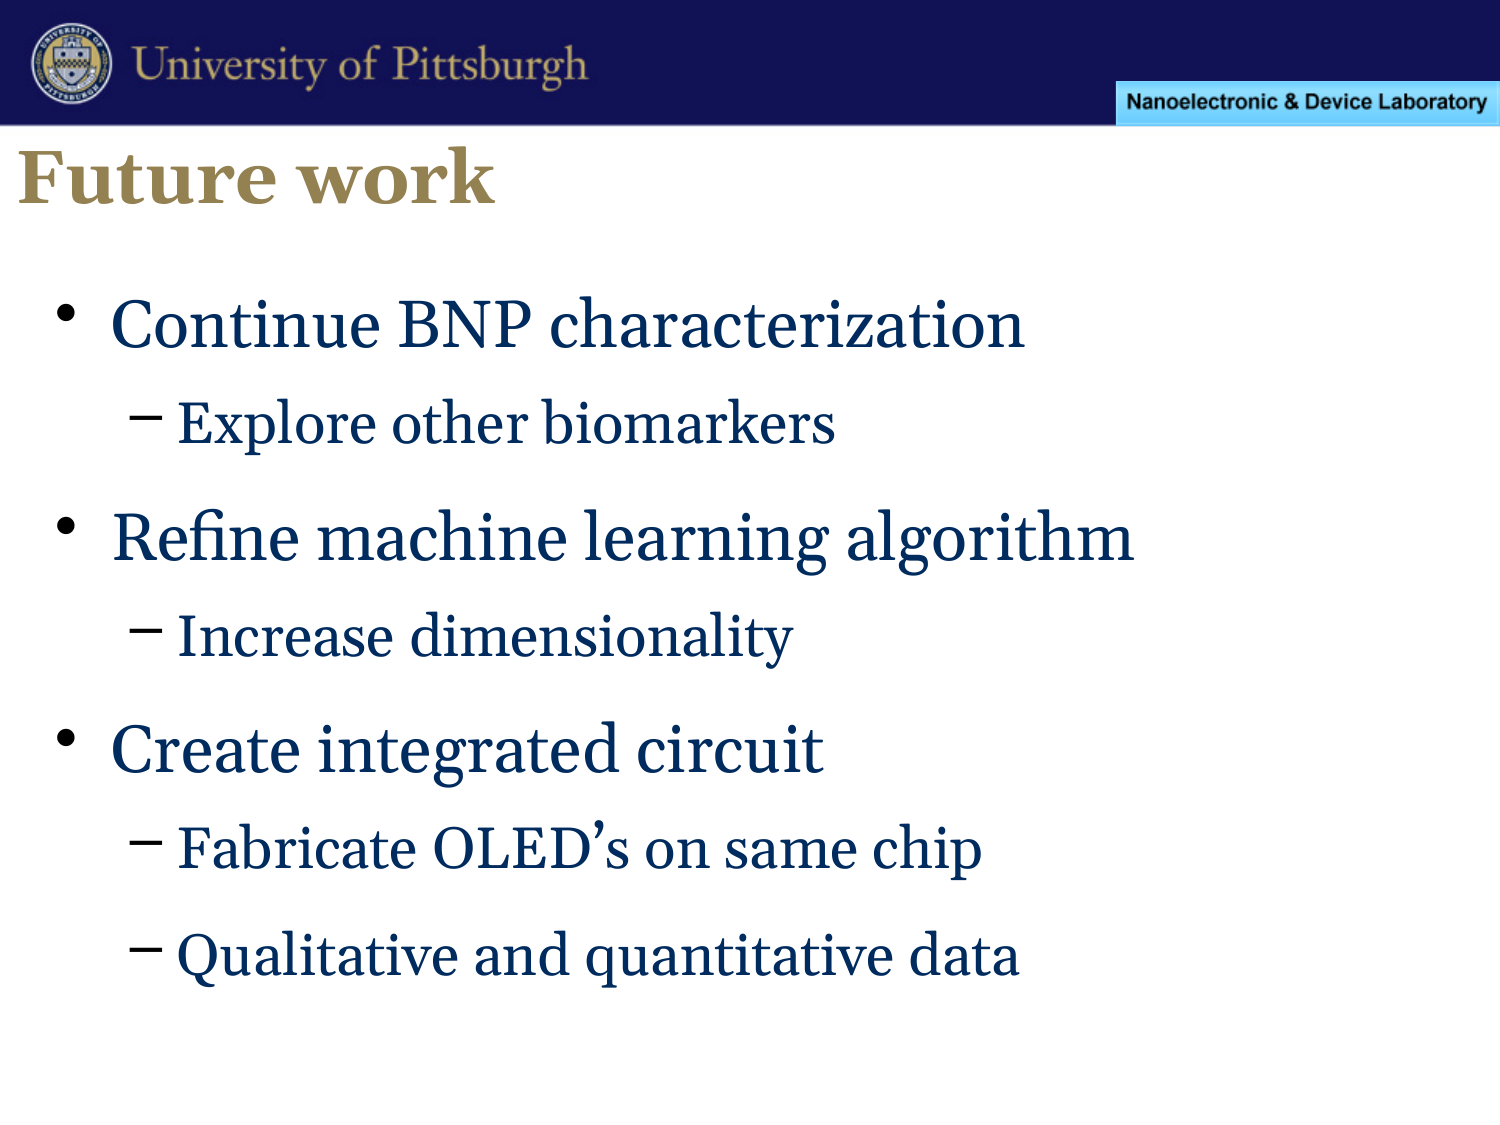

# Future work

Continue BNP characterization
Explore other biomarkers
Refine machine learning algorithm
Increase dimensionality
Create integrated circuit
Fabricate OLED’s on same chip
Qualitative and quantitative data